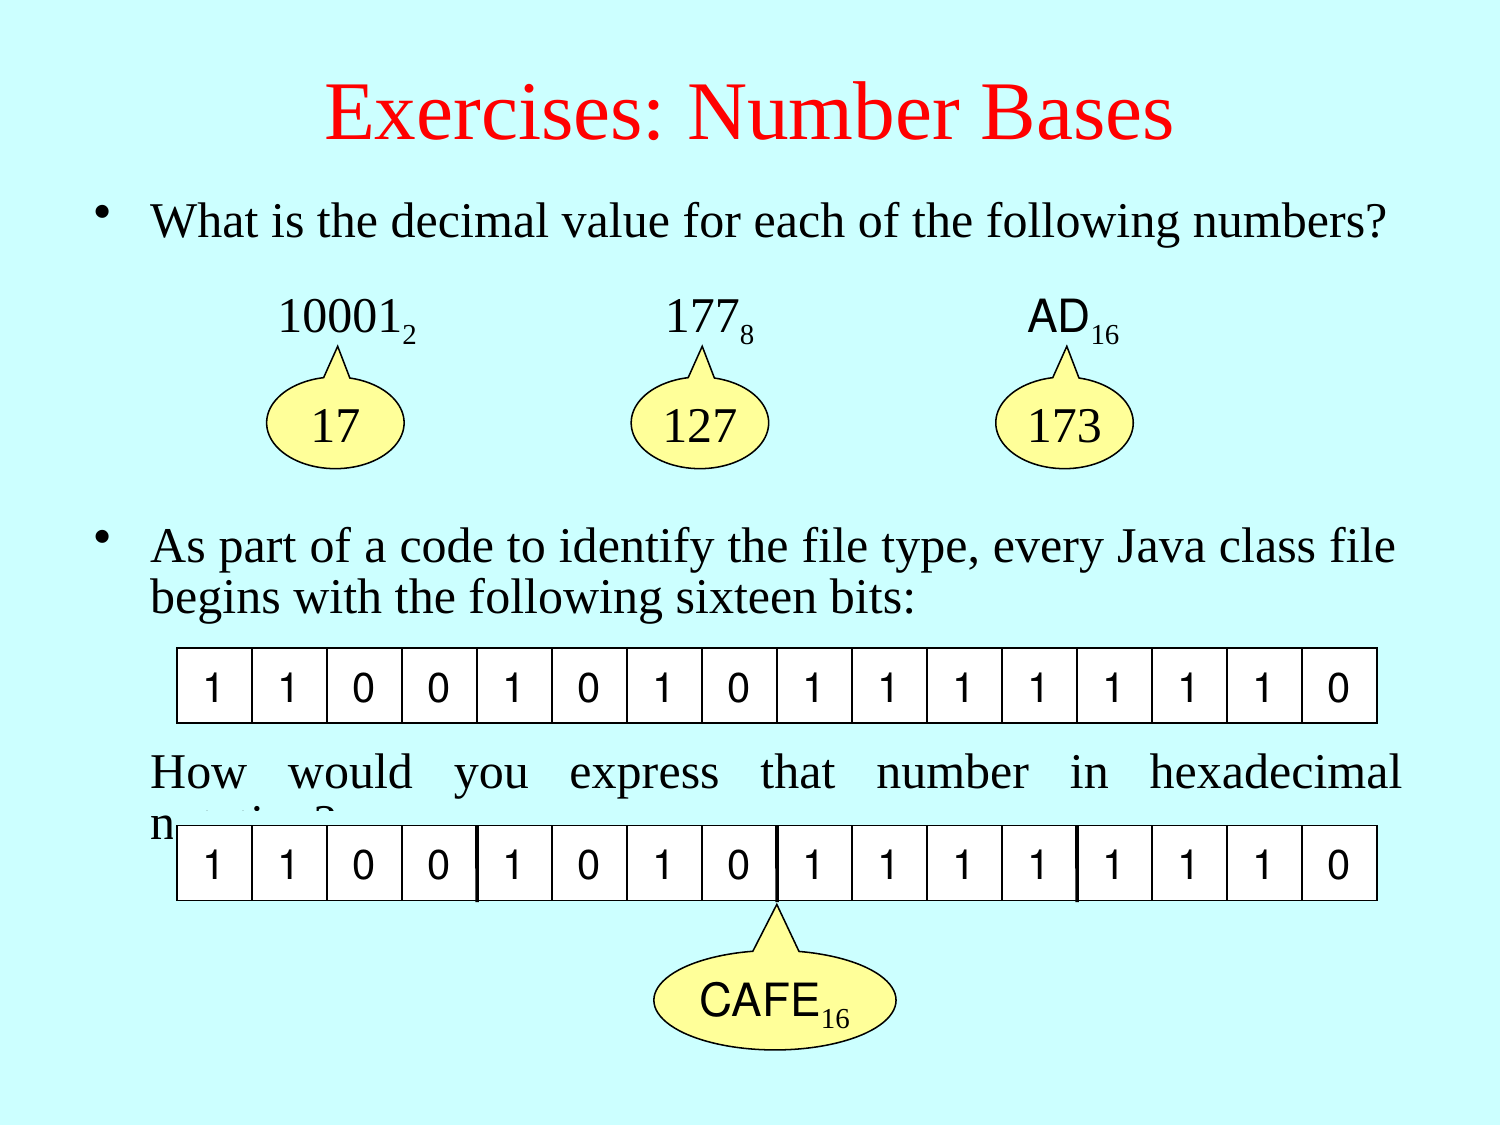

# Exercises: Number Bases
What is the decimal value for each of the following numbers?
100012
1778
AD16

1
0
0
0
1
1
1  x
=
1
2
0  x
=
0
4
0  x
=
0
8
0  x
=
0
16
1  x
=
1
17

1
7
7
1
7  x
=
7
8
7  x
=
56
64
1  x
=
64
127

A
D
1
13  x
=
13
16
10  x
=
160
173

17
127
173
As part of a code to identify the file type, every Java class file begins with the following sixteen bits:
1
1
0
0
1
0
1
0
1
1
1
1
1
1
1
0
	How would you express that number in hexadecimal notation?

1
1
0
0
1
0
1
0
1
1
1
1
1
1
1
0
1
1
0
0
1

0
1
0
1

1
1
1
1

1
1
0
A
F
E
CAFE16